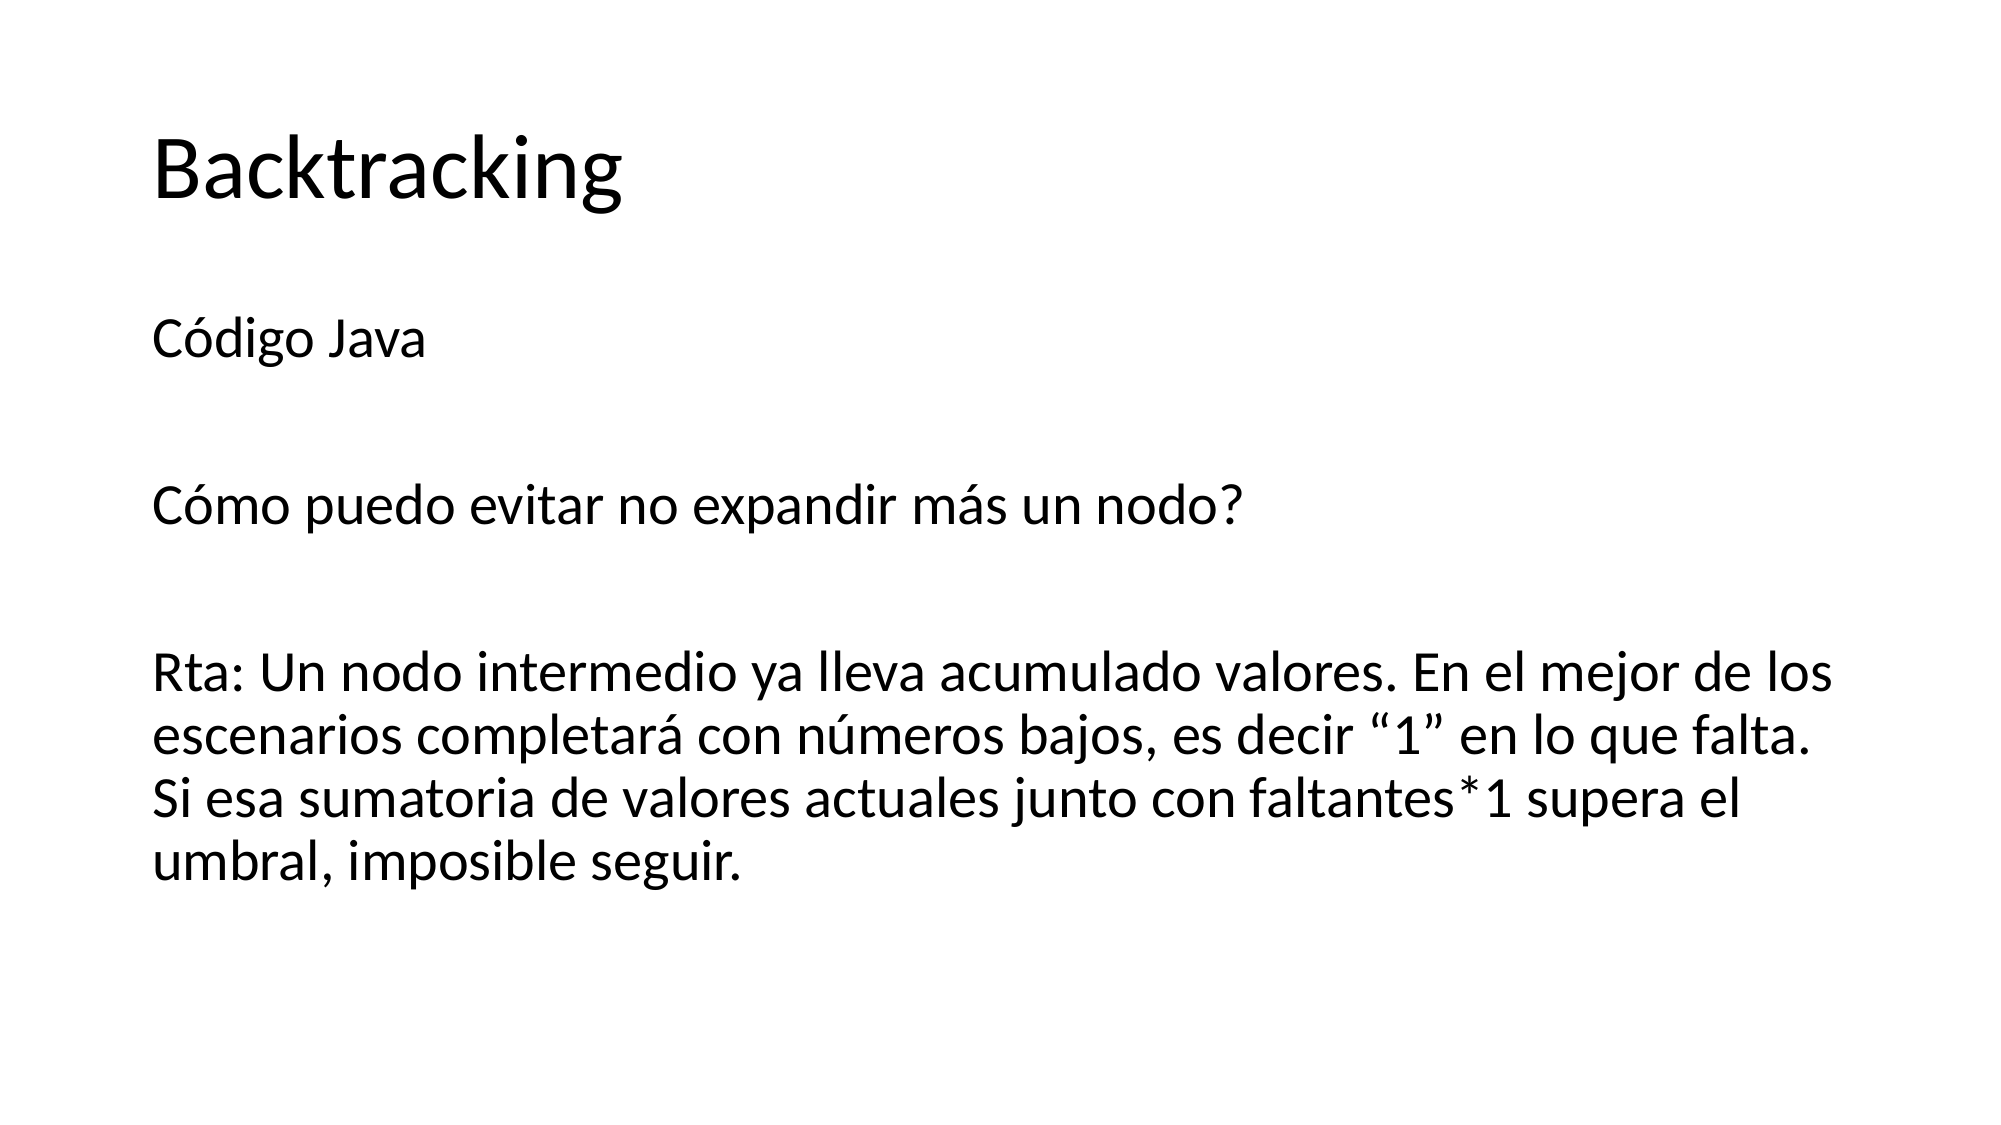

# Backtracking
Código Java

Cómo puedo evitar no expandir más un nodo?

Rta: Un nodo intermedio ya lleva acumulado valores. En el mejor de los escenarios completará con números bajos, es decir “1” en lo que falta. Si esa sumatoria de valores actuales junto con faltantes*1 supera el umbral, imposible seguir.